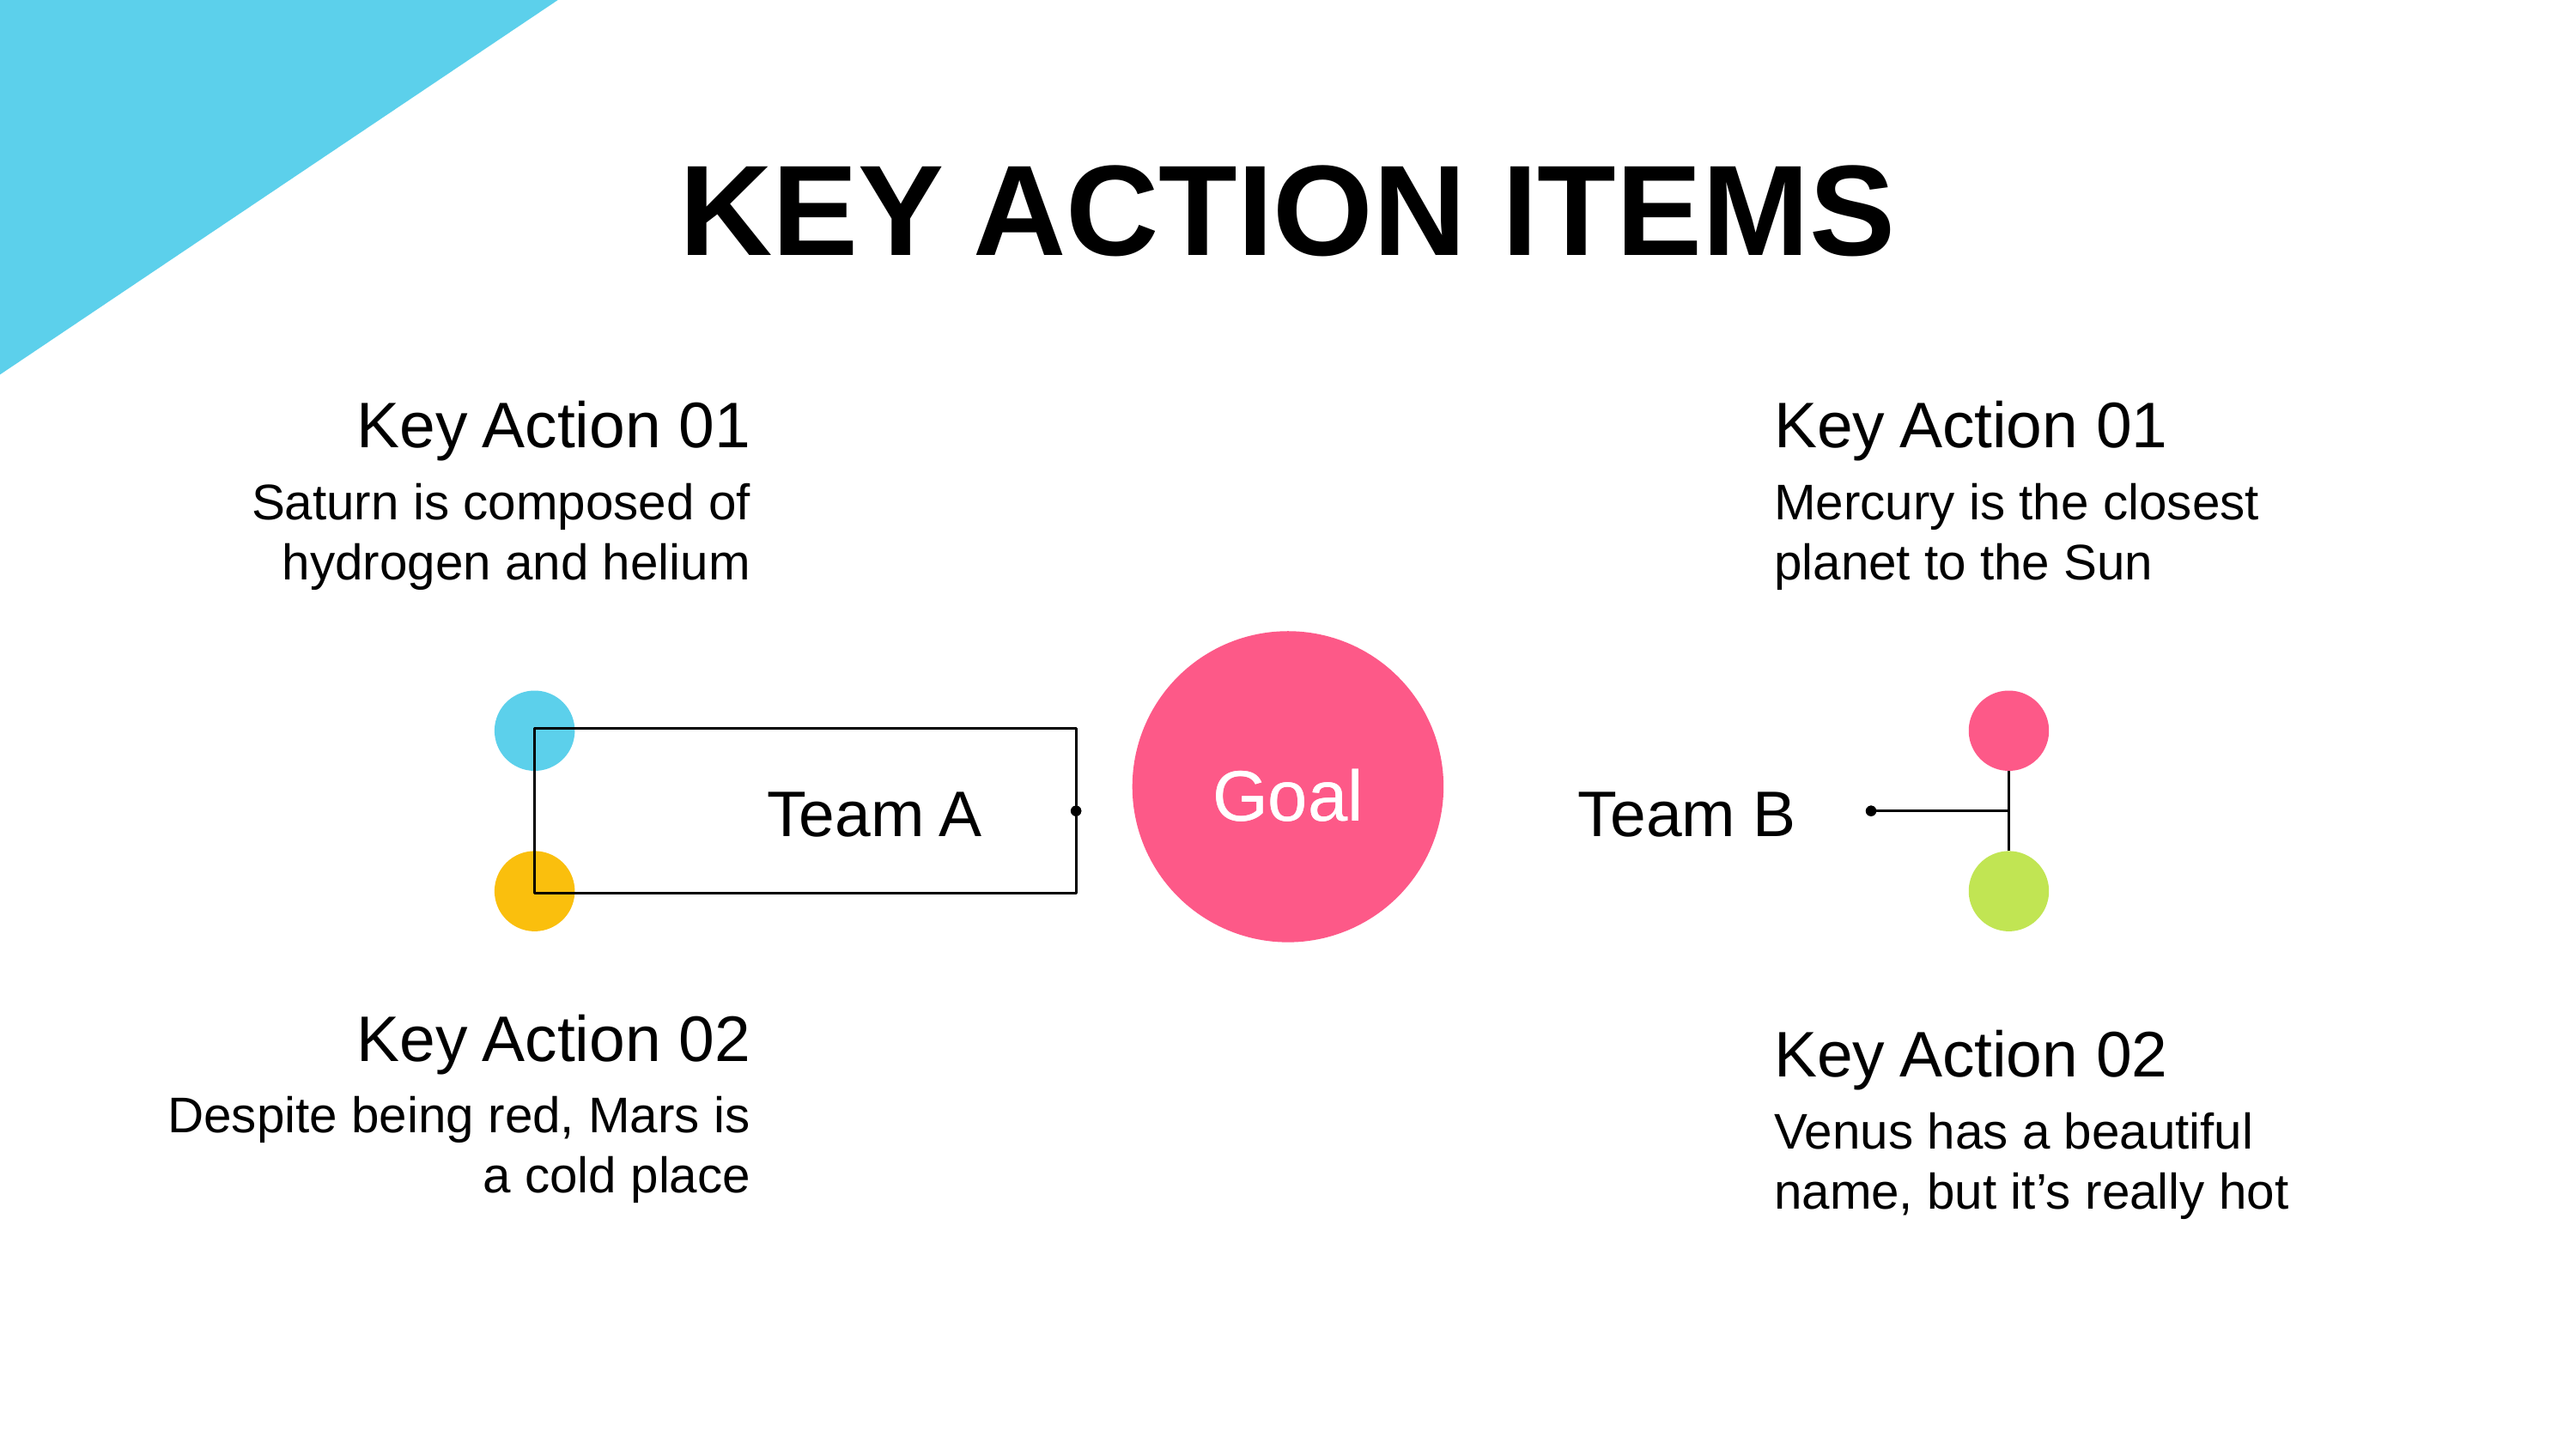

# KEY ACTION ITEMS
Key Action 01
Key Action 01
Saturn is composed of hydrogen and helium
Mercury is the closest planet to the Sun

Goal
Goal
Team A
Team B

Key Action 02
Key Action 02
Despite being red, Mars is a cold place
Venus has a beautiful name, but it’s really hot